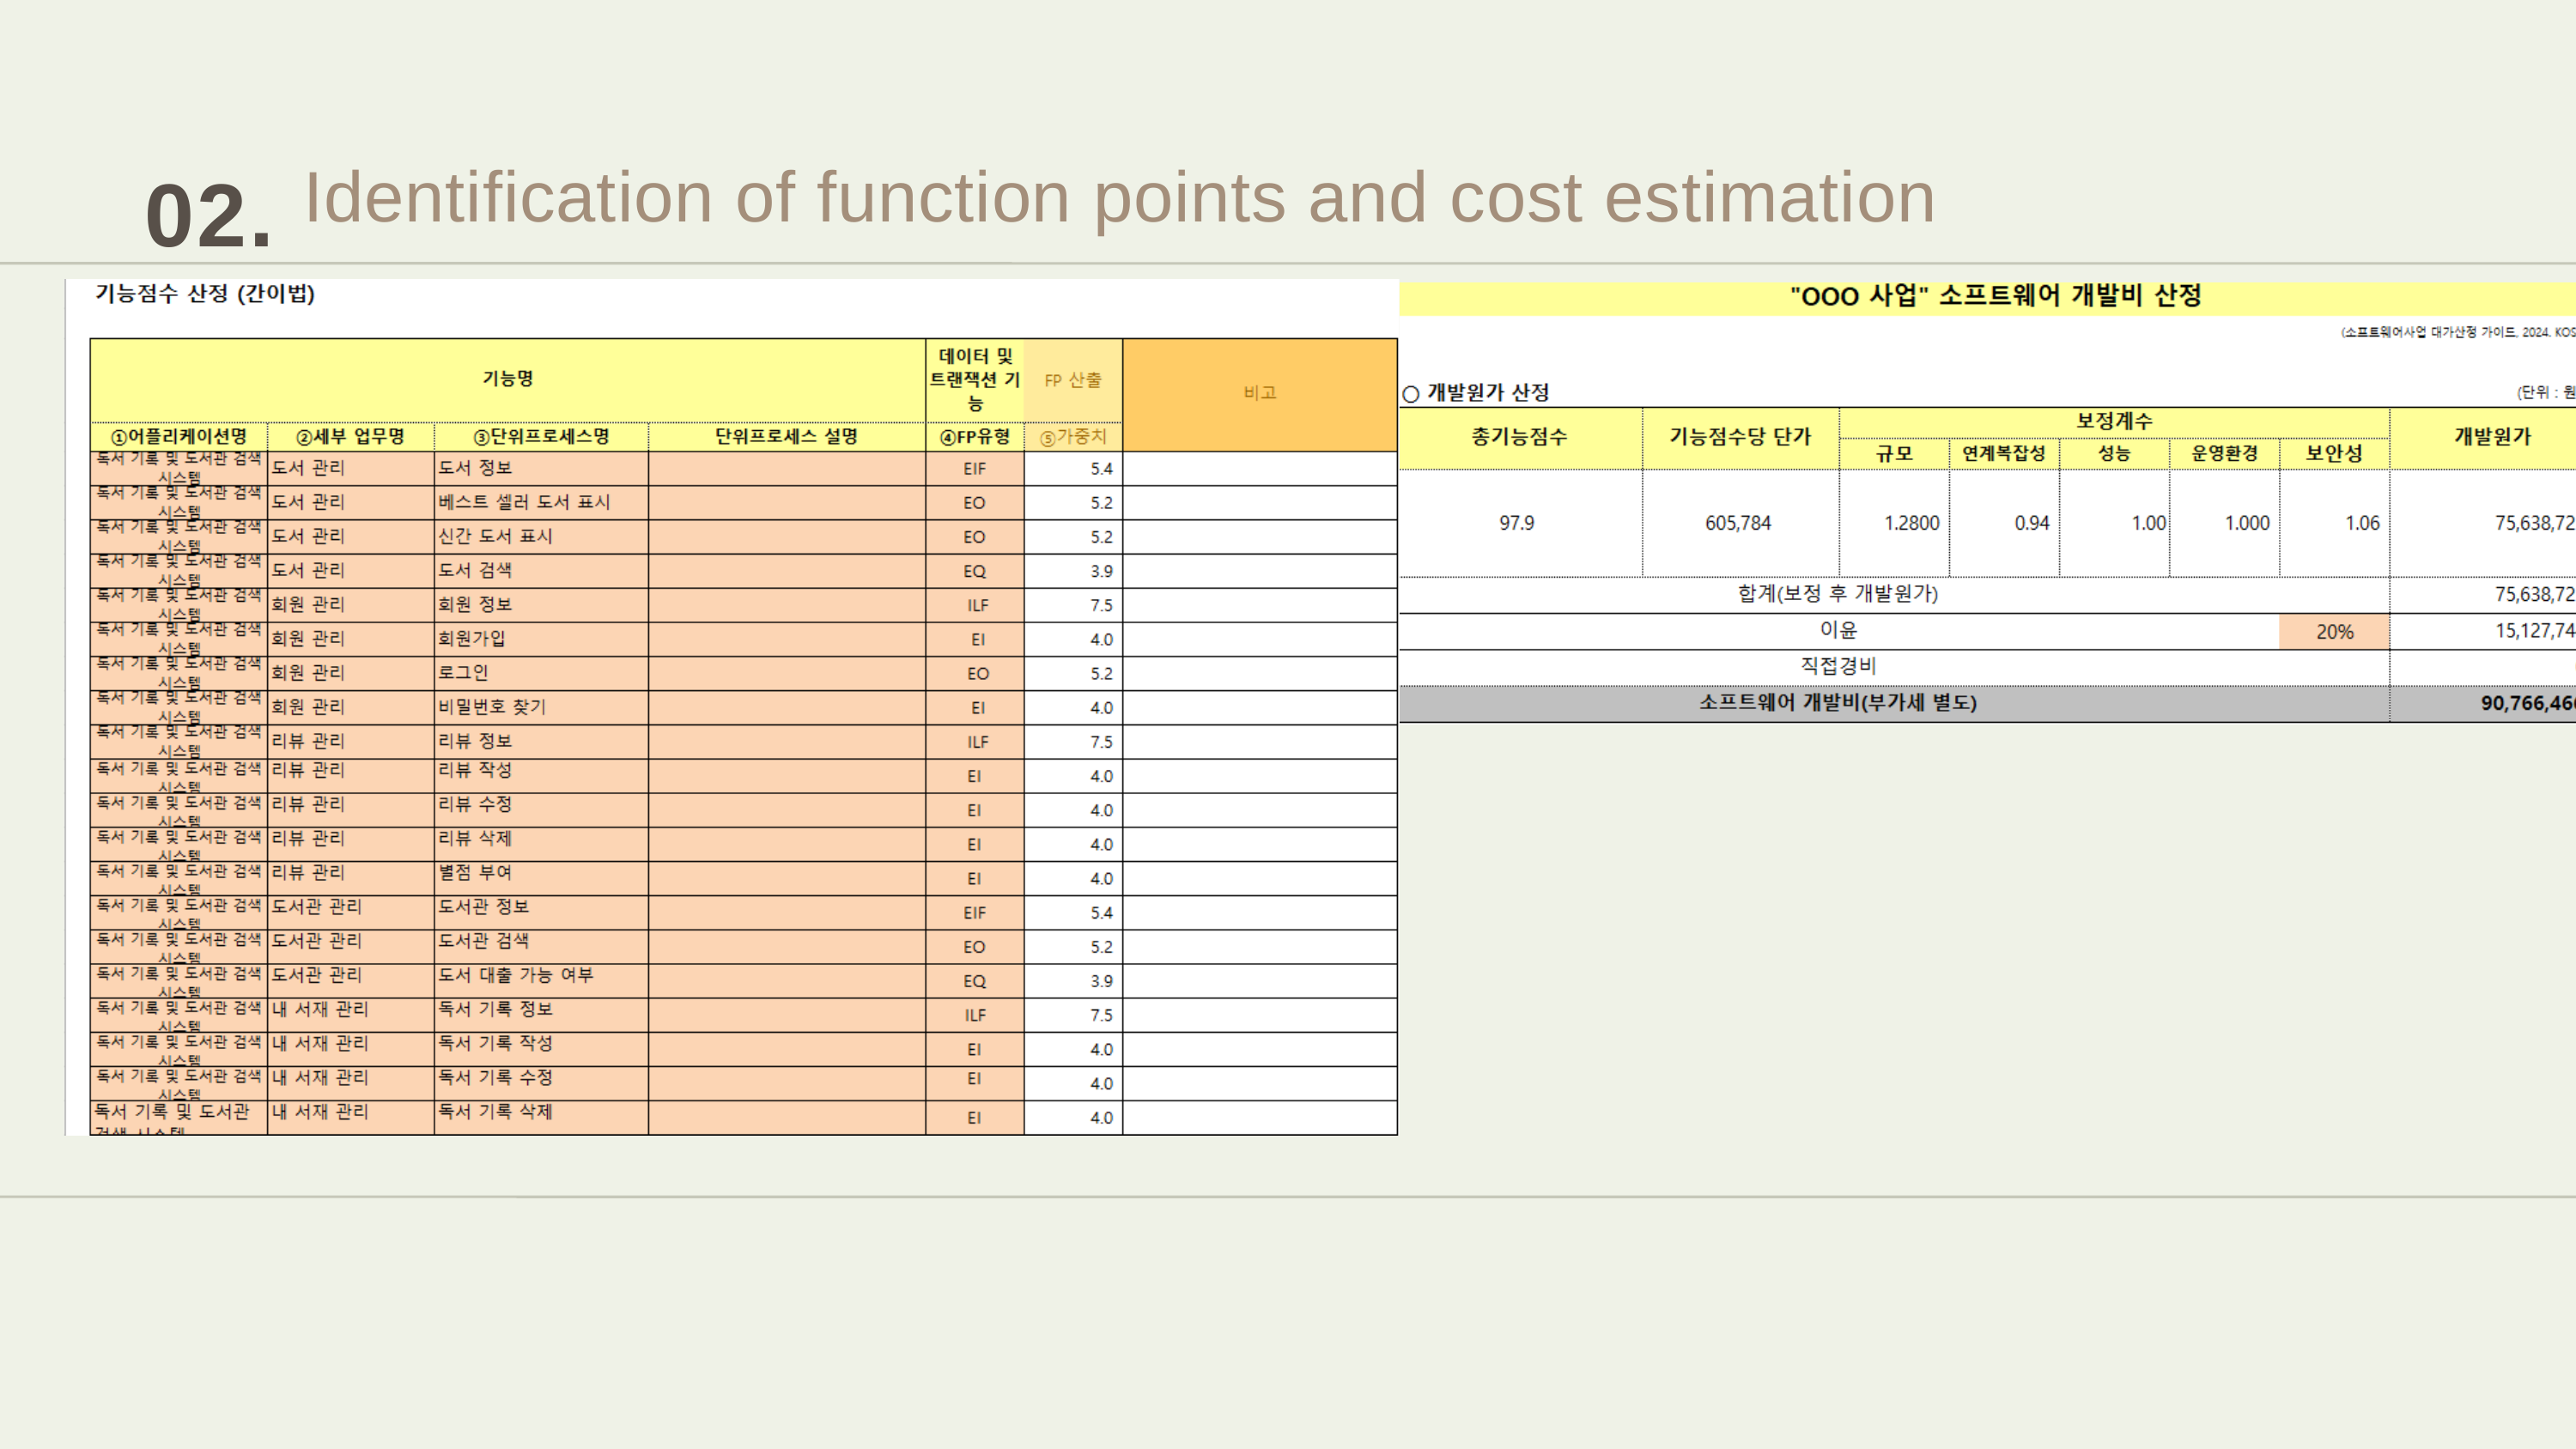

02.
Identification of function points and cost estimation